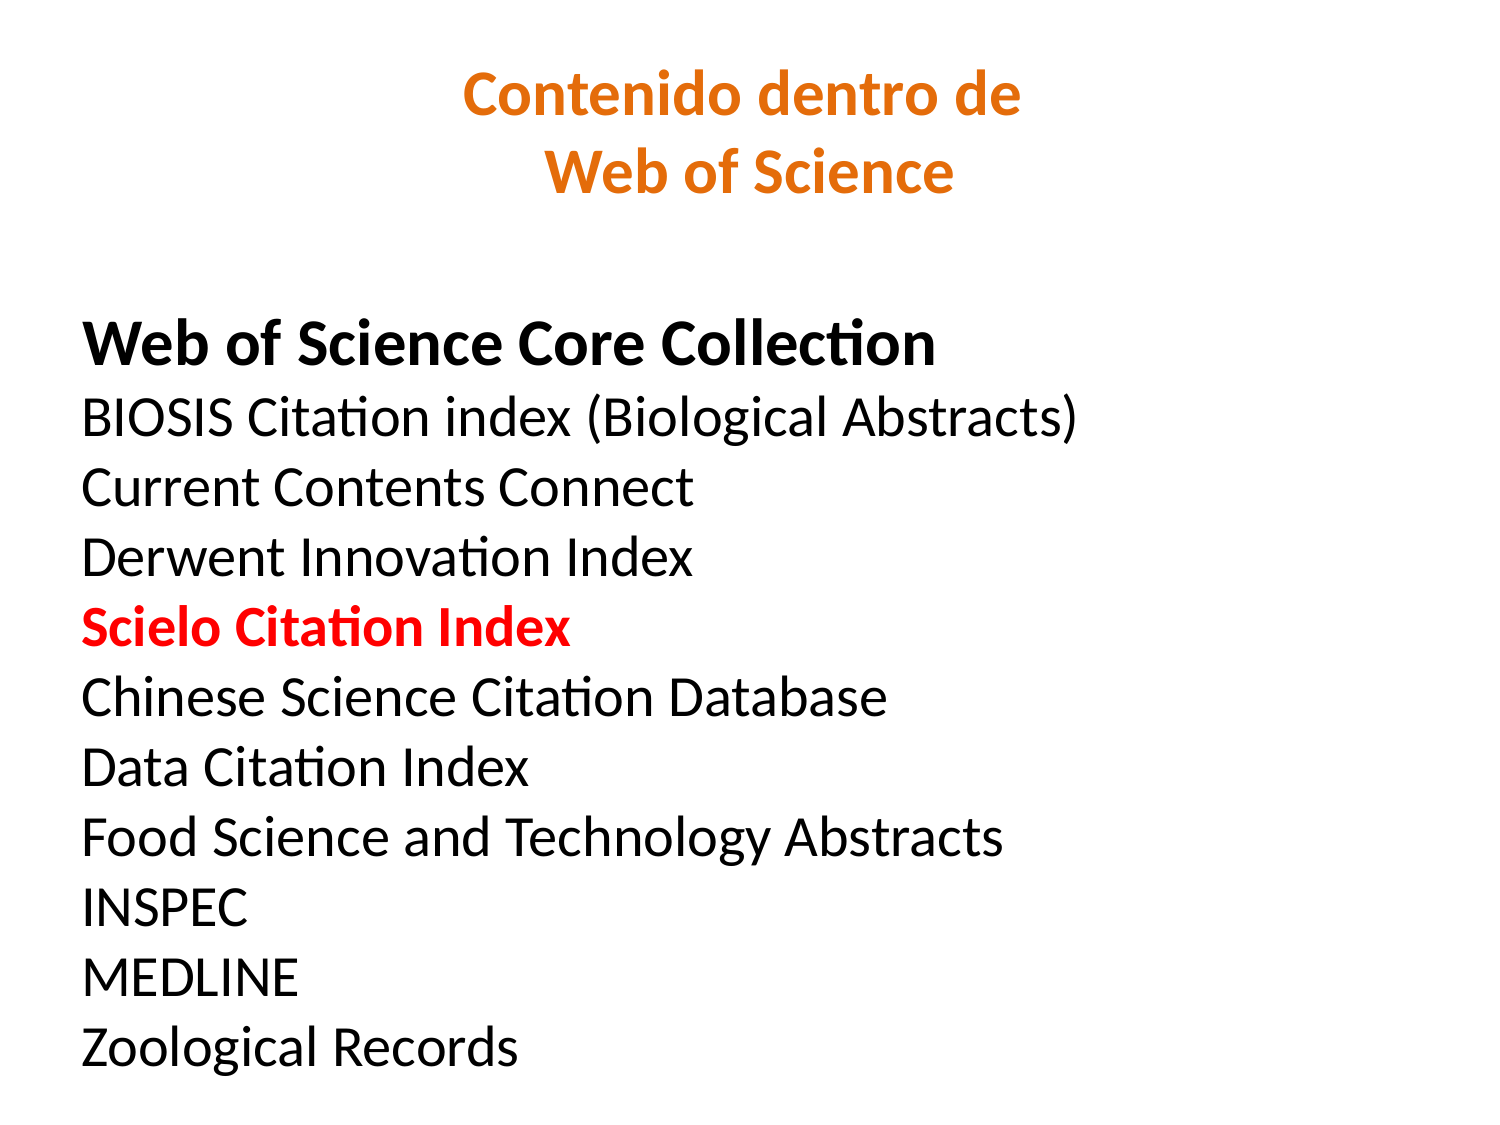

# Contenido dentro de Web of Science
 Web of Science Core Collection
 BIOSIS Citation index (Biological Abstracts)
 Current Contents Connect
 Derwent Innovation Index
 Scielo Citation Index
 Chinese Science Citation Database
 Data Citation Index
 Food Science and Technology Abstracts
 INSPEC
 MEDLINE
 Zoological Records